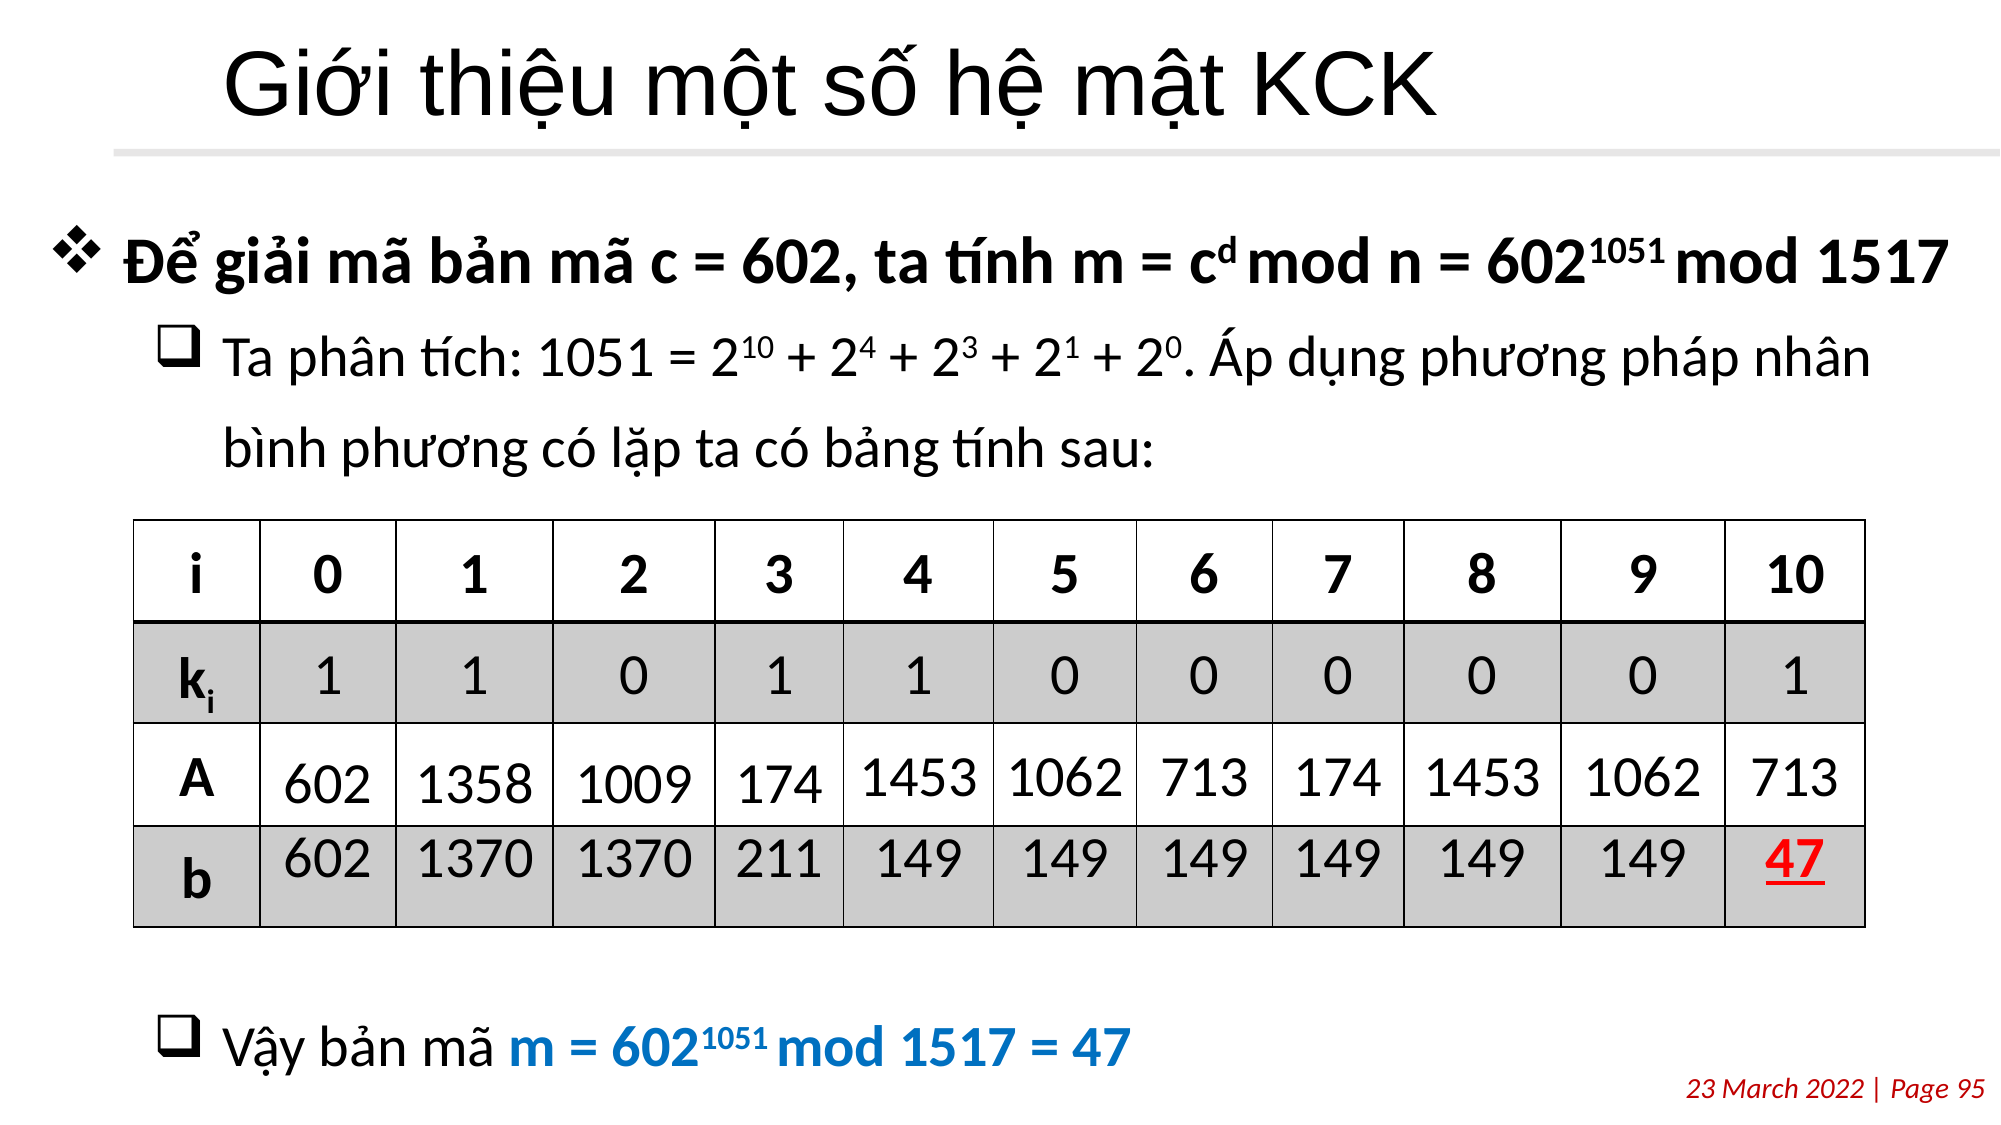

# Giới thiệu một số hệ mật KCK
Để giải mã bản mã c = 602, ta tính m = cd mod n = 6021051 mod 1517
Ta phân tích: 1051 = 210 + 24 + 23 + 21 + 20. Áp dụng phương pháp nhân bình phương có lặp ta có bảng tính sau:

Vậy bản mã m = 6021051 mod 1517 = 47
| i | 0 | 1 | 2 | 3 | 4 | 5 | 6 | 7 | 8 | 9 | 10 |
| --- | --- | --- | --- | --- | --- | --- | --- | --- | --- | --- | --- |
| ki | 1 | 1 | 0 | 1 | 1 | 0 | 0 | 0 | 0 | 0 | 1 |
| A | 602 | 1358 | 1009 | 174 | 1453 | 1062 | 713 | 174 | 1453 | 1062 | 713 |
| b | 602 | 1370 | 1370 | 211 | 149 | 149 | 149 | 149 | 149 | 149 | 47 |